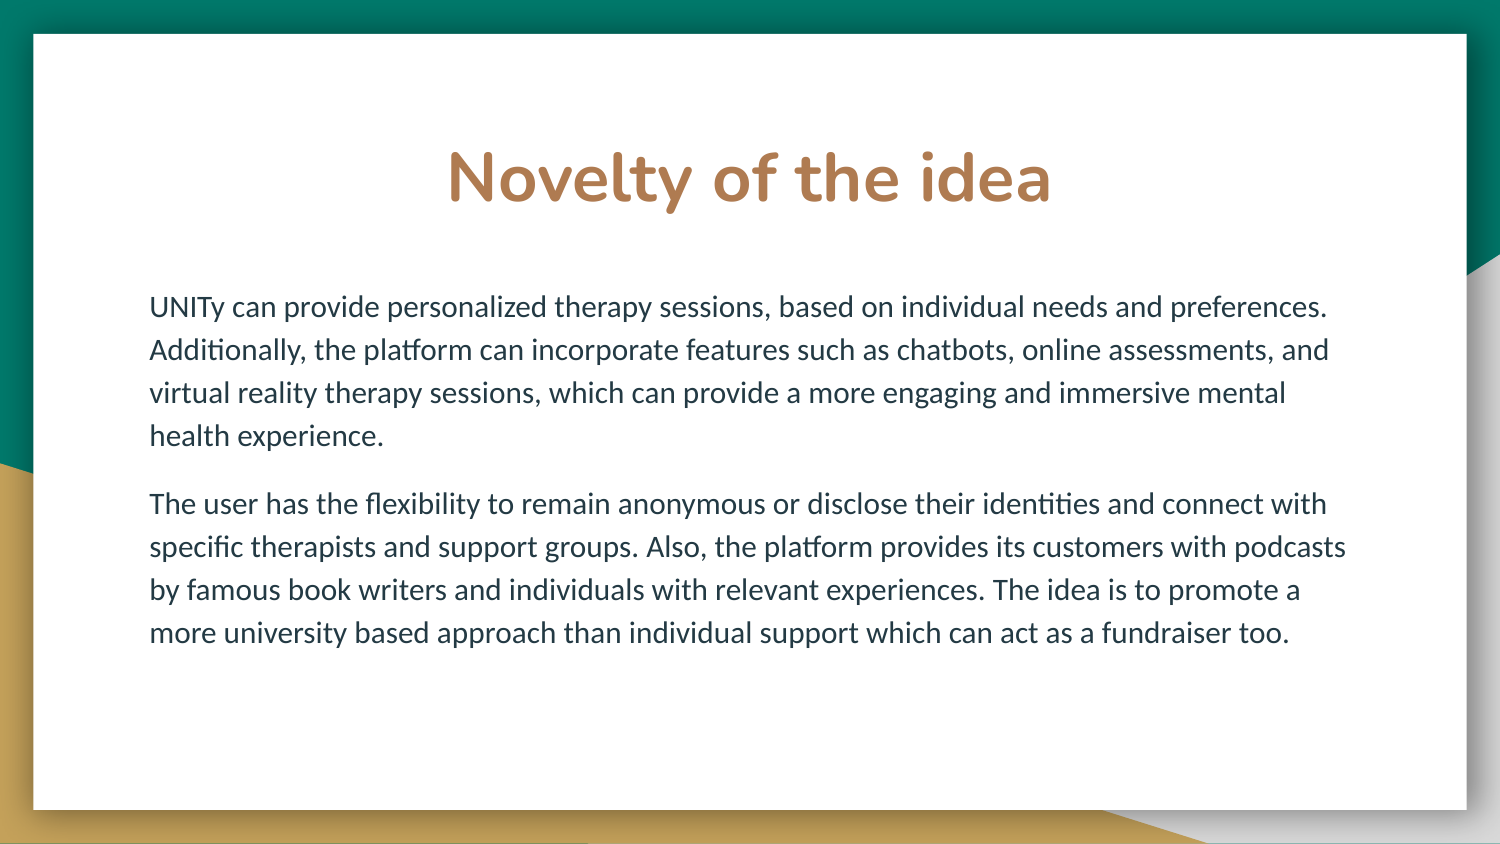

# Novelty of the idea
UNITy can provide personalized therapy sessions, based on individual needs and preferences. Additionally, the platform can incorporate features such as chatbots, online assessments, and virtual reality therapy sessions, which can provide a more engaging and immersive mental health experience.
The user has the flexibility to remain anonymous or disclose their identities and connect with specific therapists and support groups. Also, the platform provides its customers with podcasts by famous book writers and individuals with relevant experiences. The idea is to promote a more university based approach than individual support which can act as a fundraiser too.